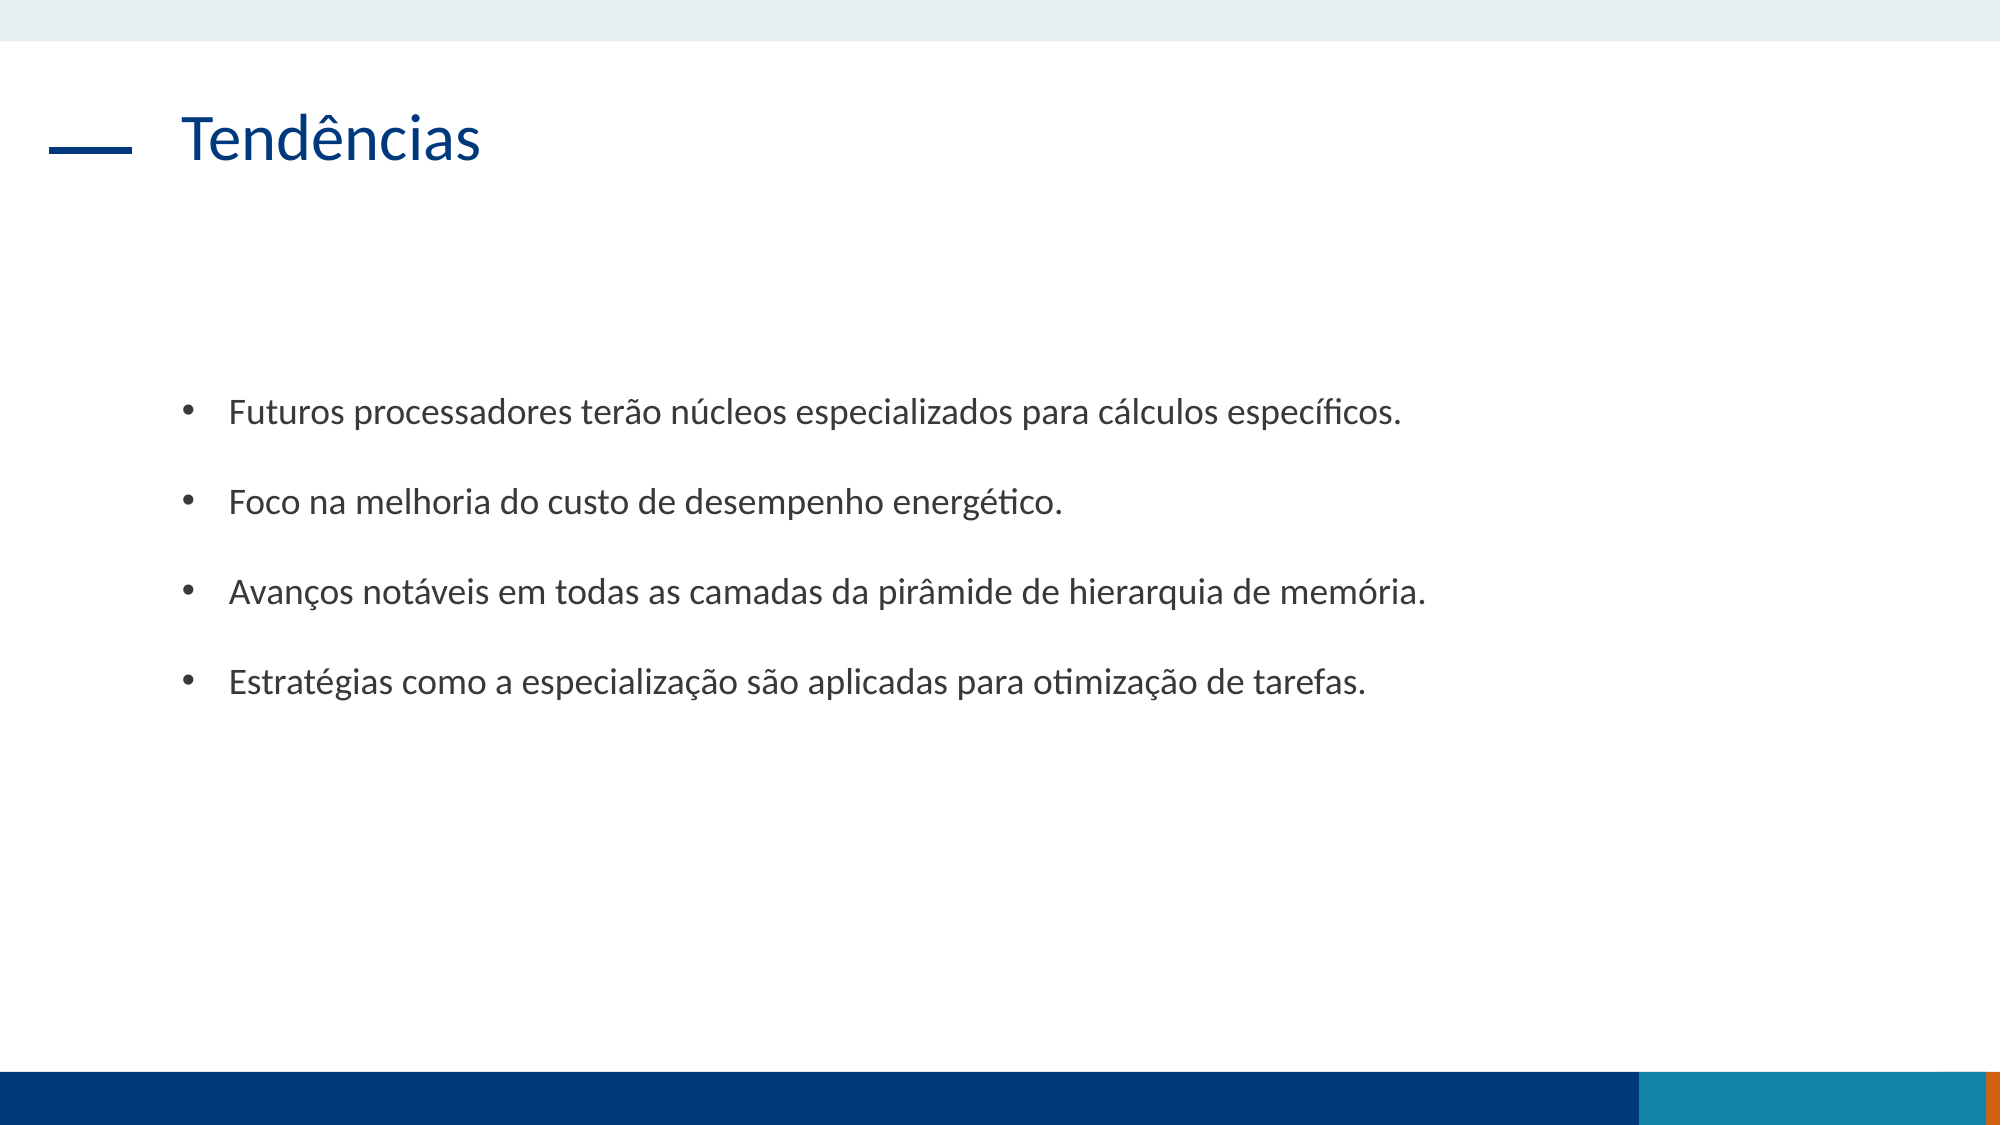

Tendências
Futuros processadores terão núcleos especializados para cálculos específicos.

Foco na melhoria do custo de desempenho energético.

Avanços notáveis em todas as camadas da pirâmide de hierarquia de memória.

Estratégias como a especialização são aplicadas para otimização de tarefas.